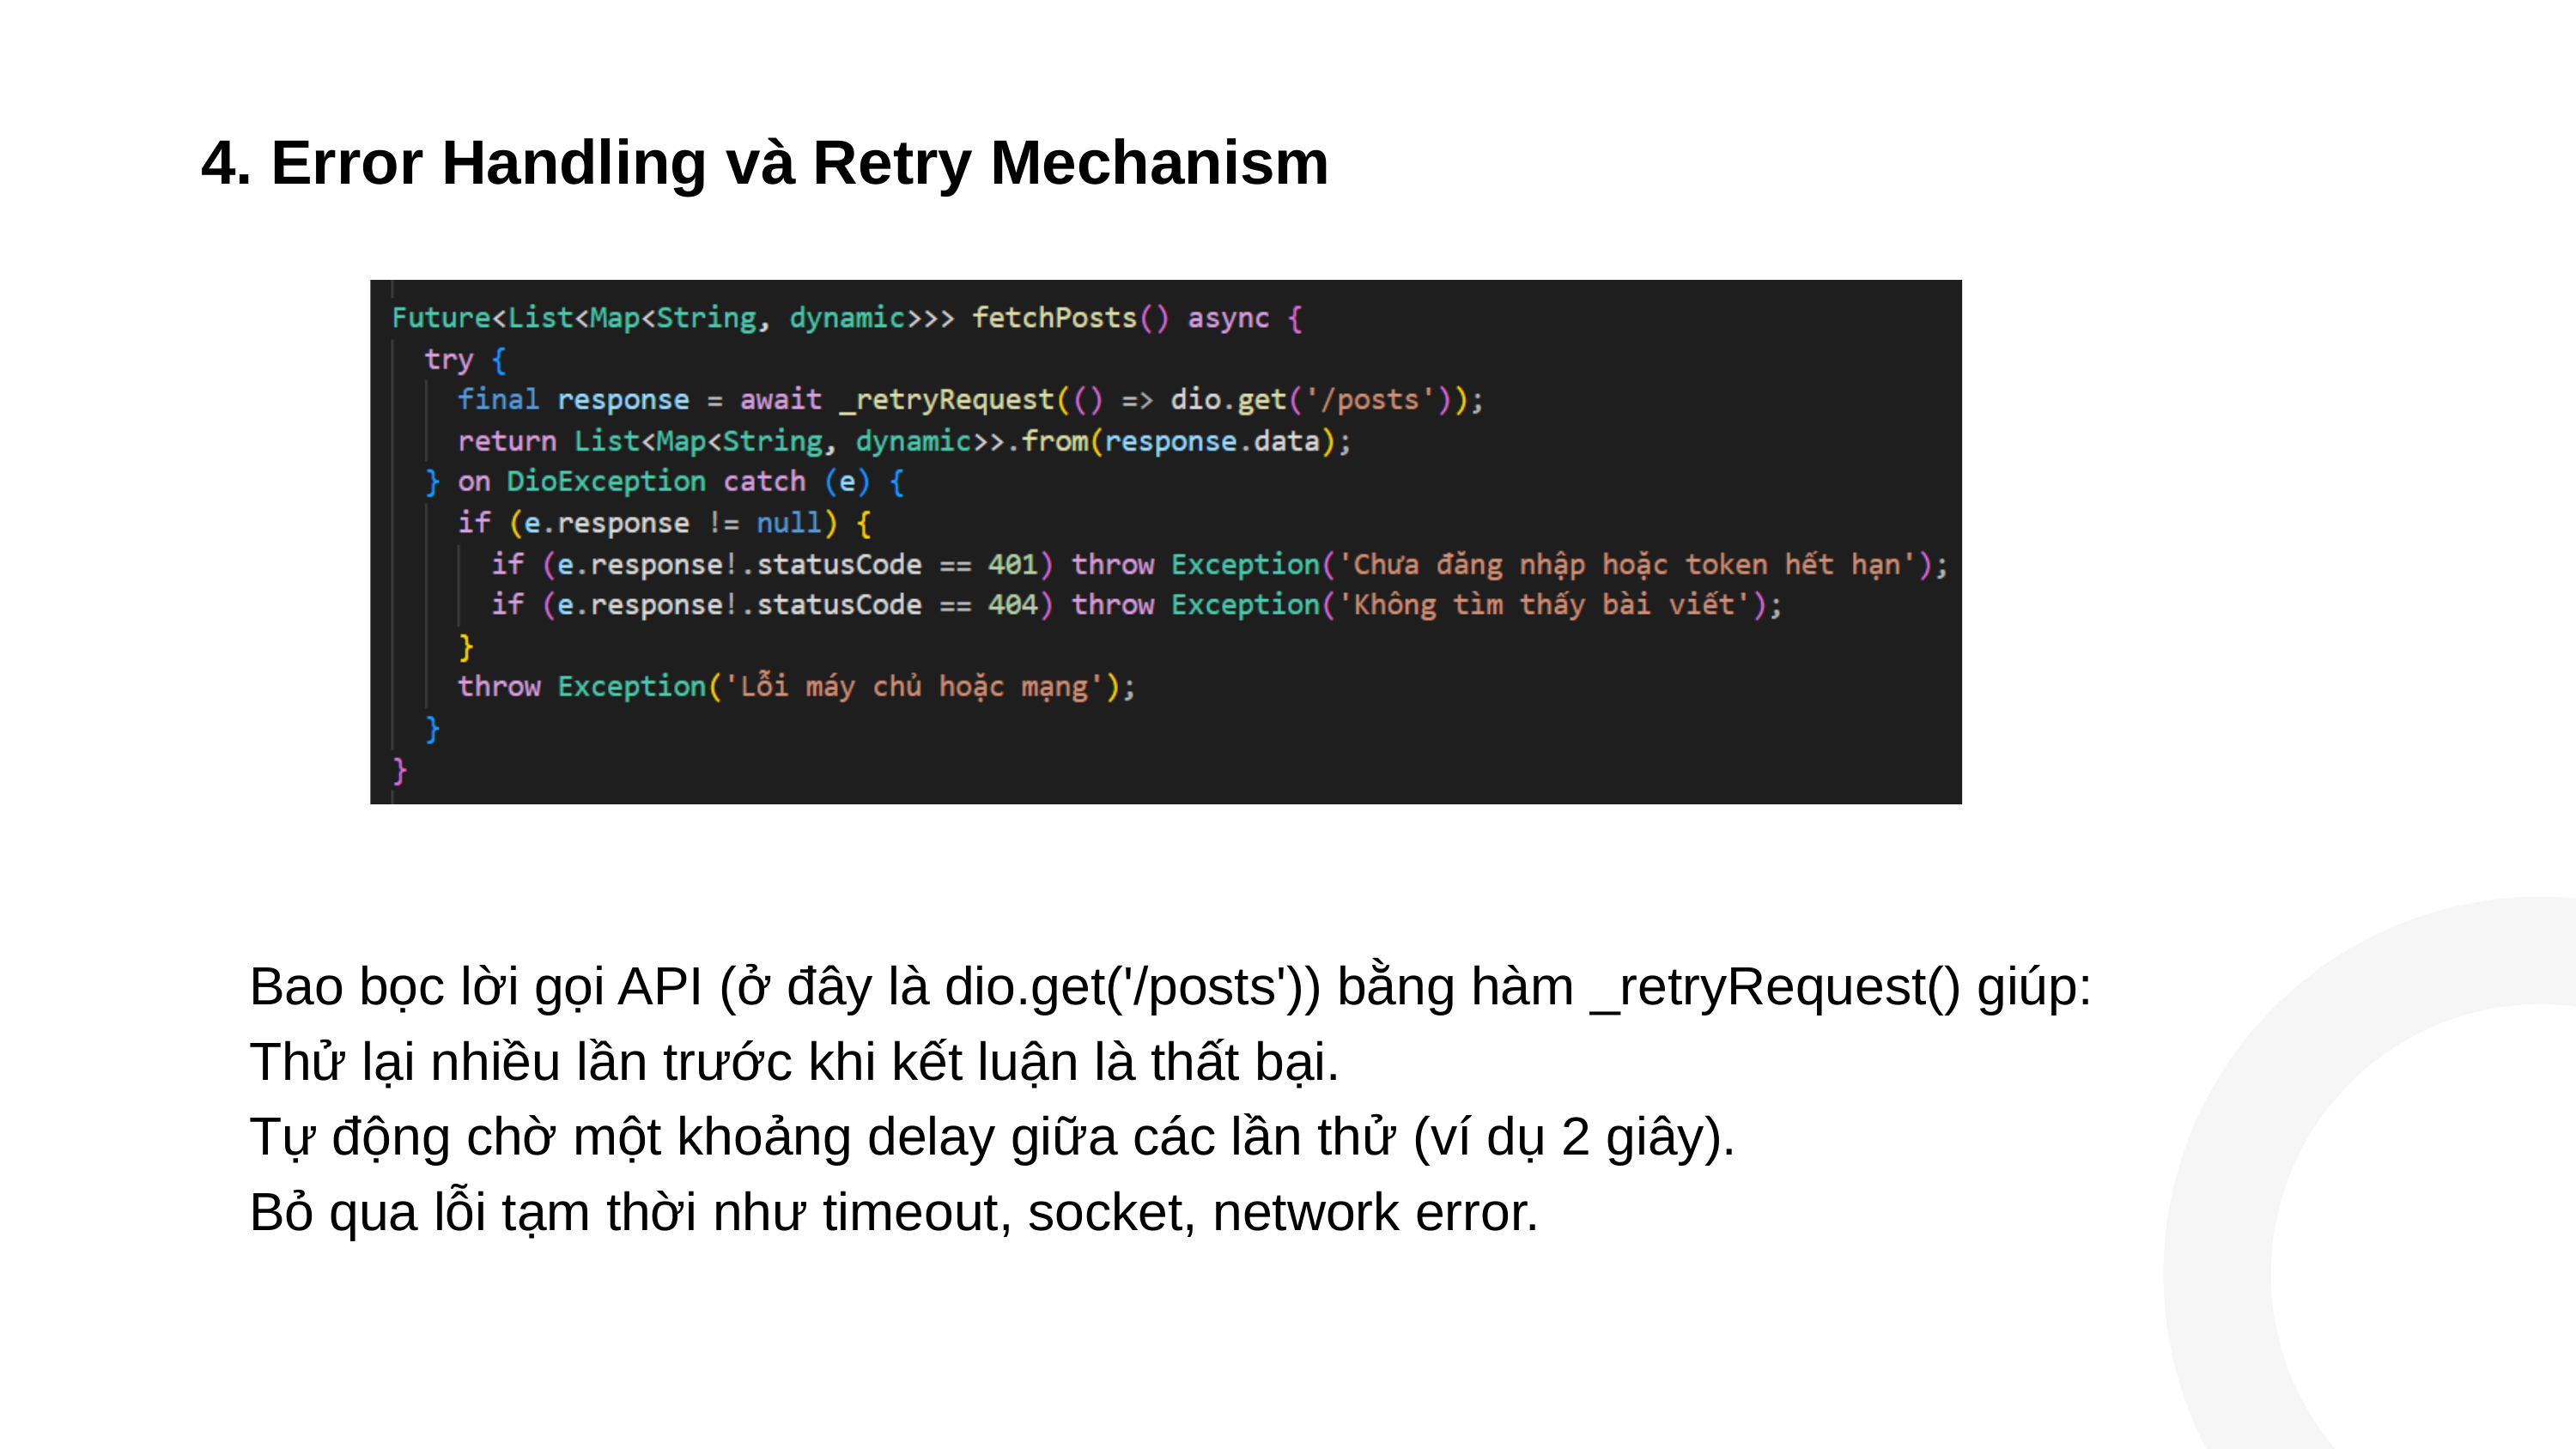

4. Error Handling và Retry Mechanism

Bao bọc lời gọi API (ở đây là dio.get('/posts')) bằng hàm _retryRequest() giúp:
Thử lại nhiều lần trước khi kết luận là thất bại.
Tự động chờ một khoảng delay giữa các lần thử (ví dụ 2 giây).
Bỏ qua lỗi tạm thời như timeout, socket, network error.